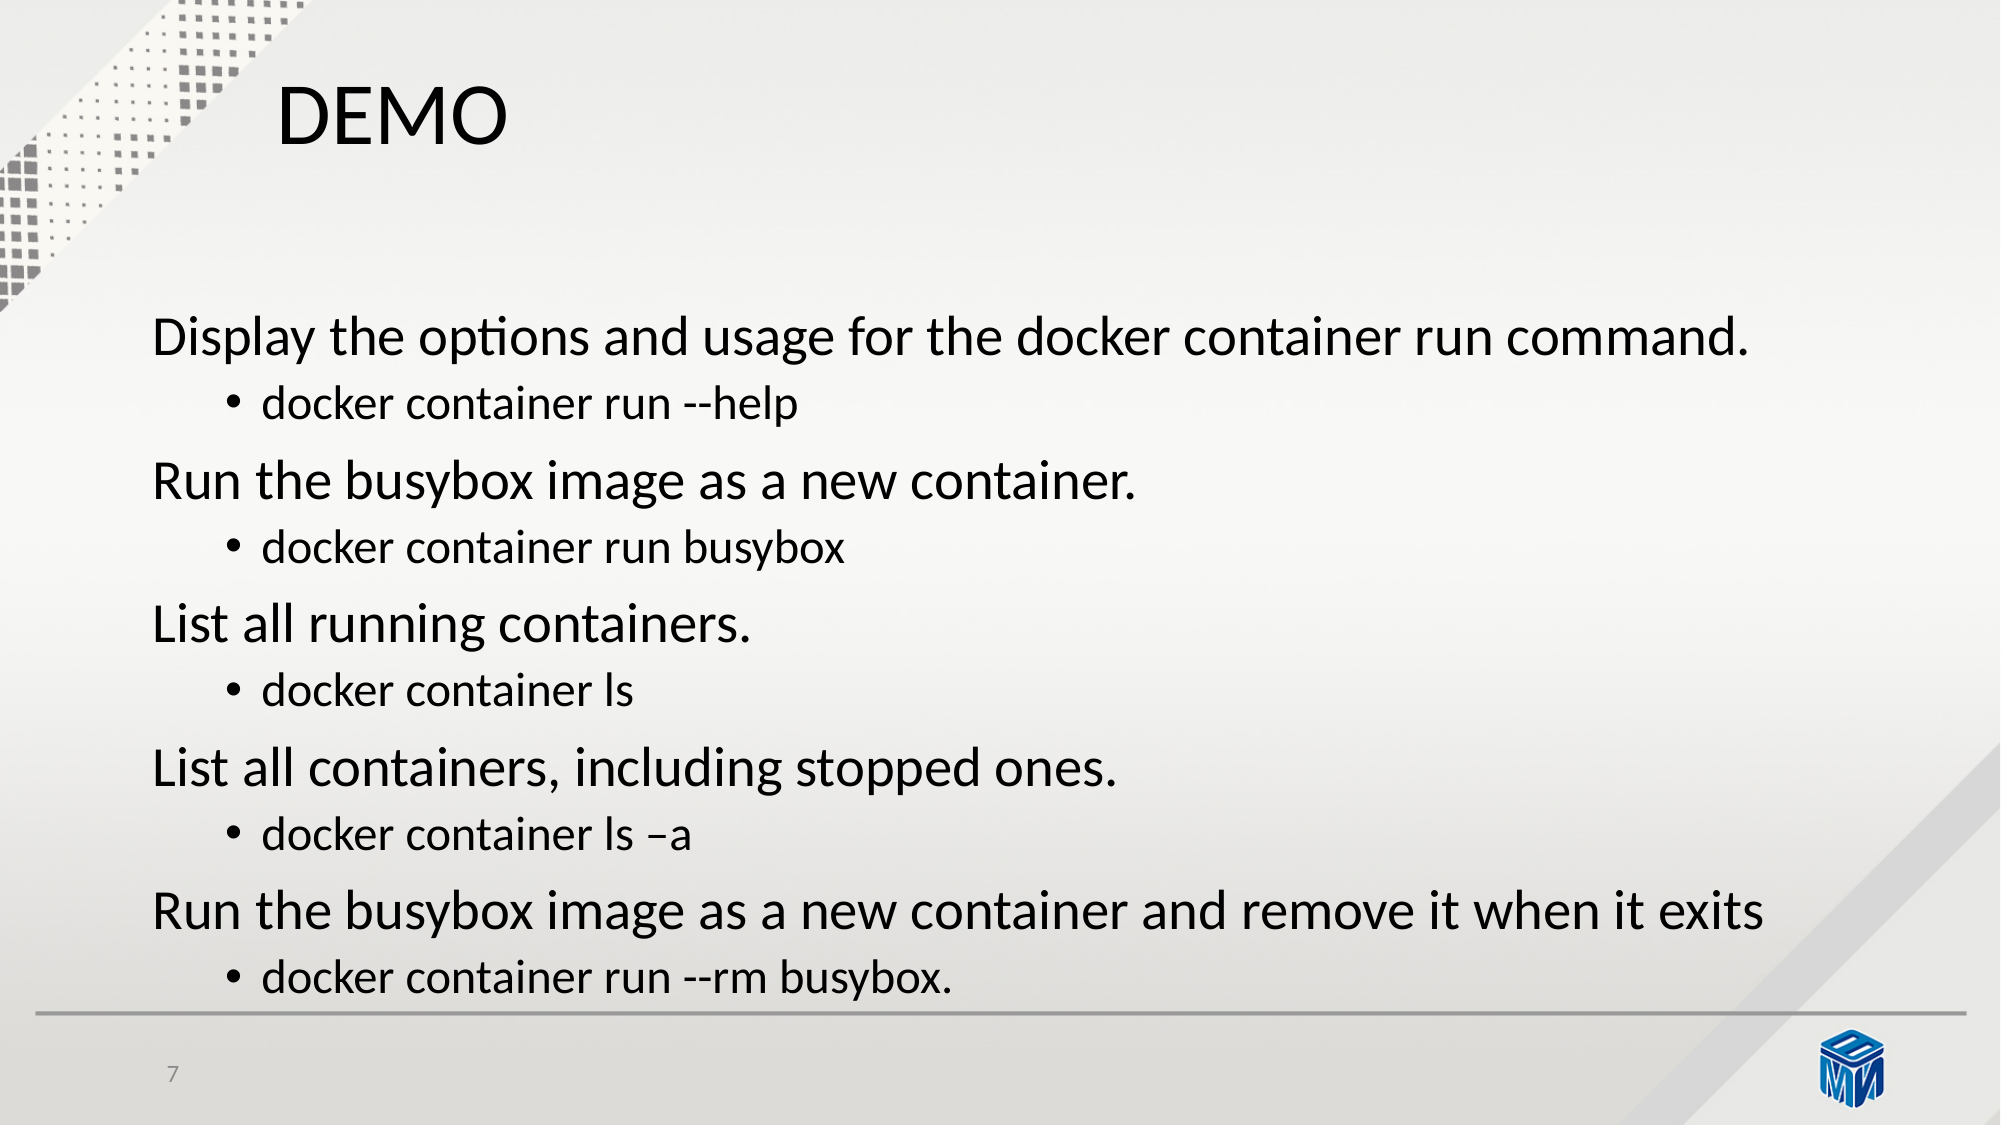

# DEMO
Display the options and usage for the docker container run command.
docker container run --help
Run the busybox image as a new container.
docker container run busybox
List all running containers.
docker container ls
List all containers, including stopped ones.
docker container ls –a
Run the busybox image as a new container and remove it when it exits
docker container run --rm busybox.

7